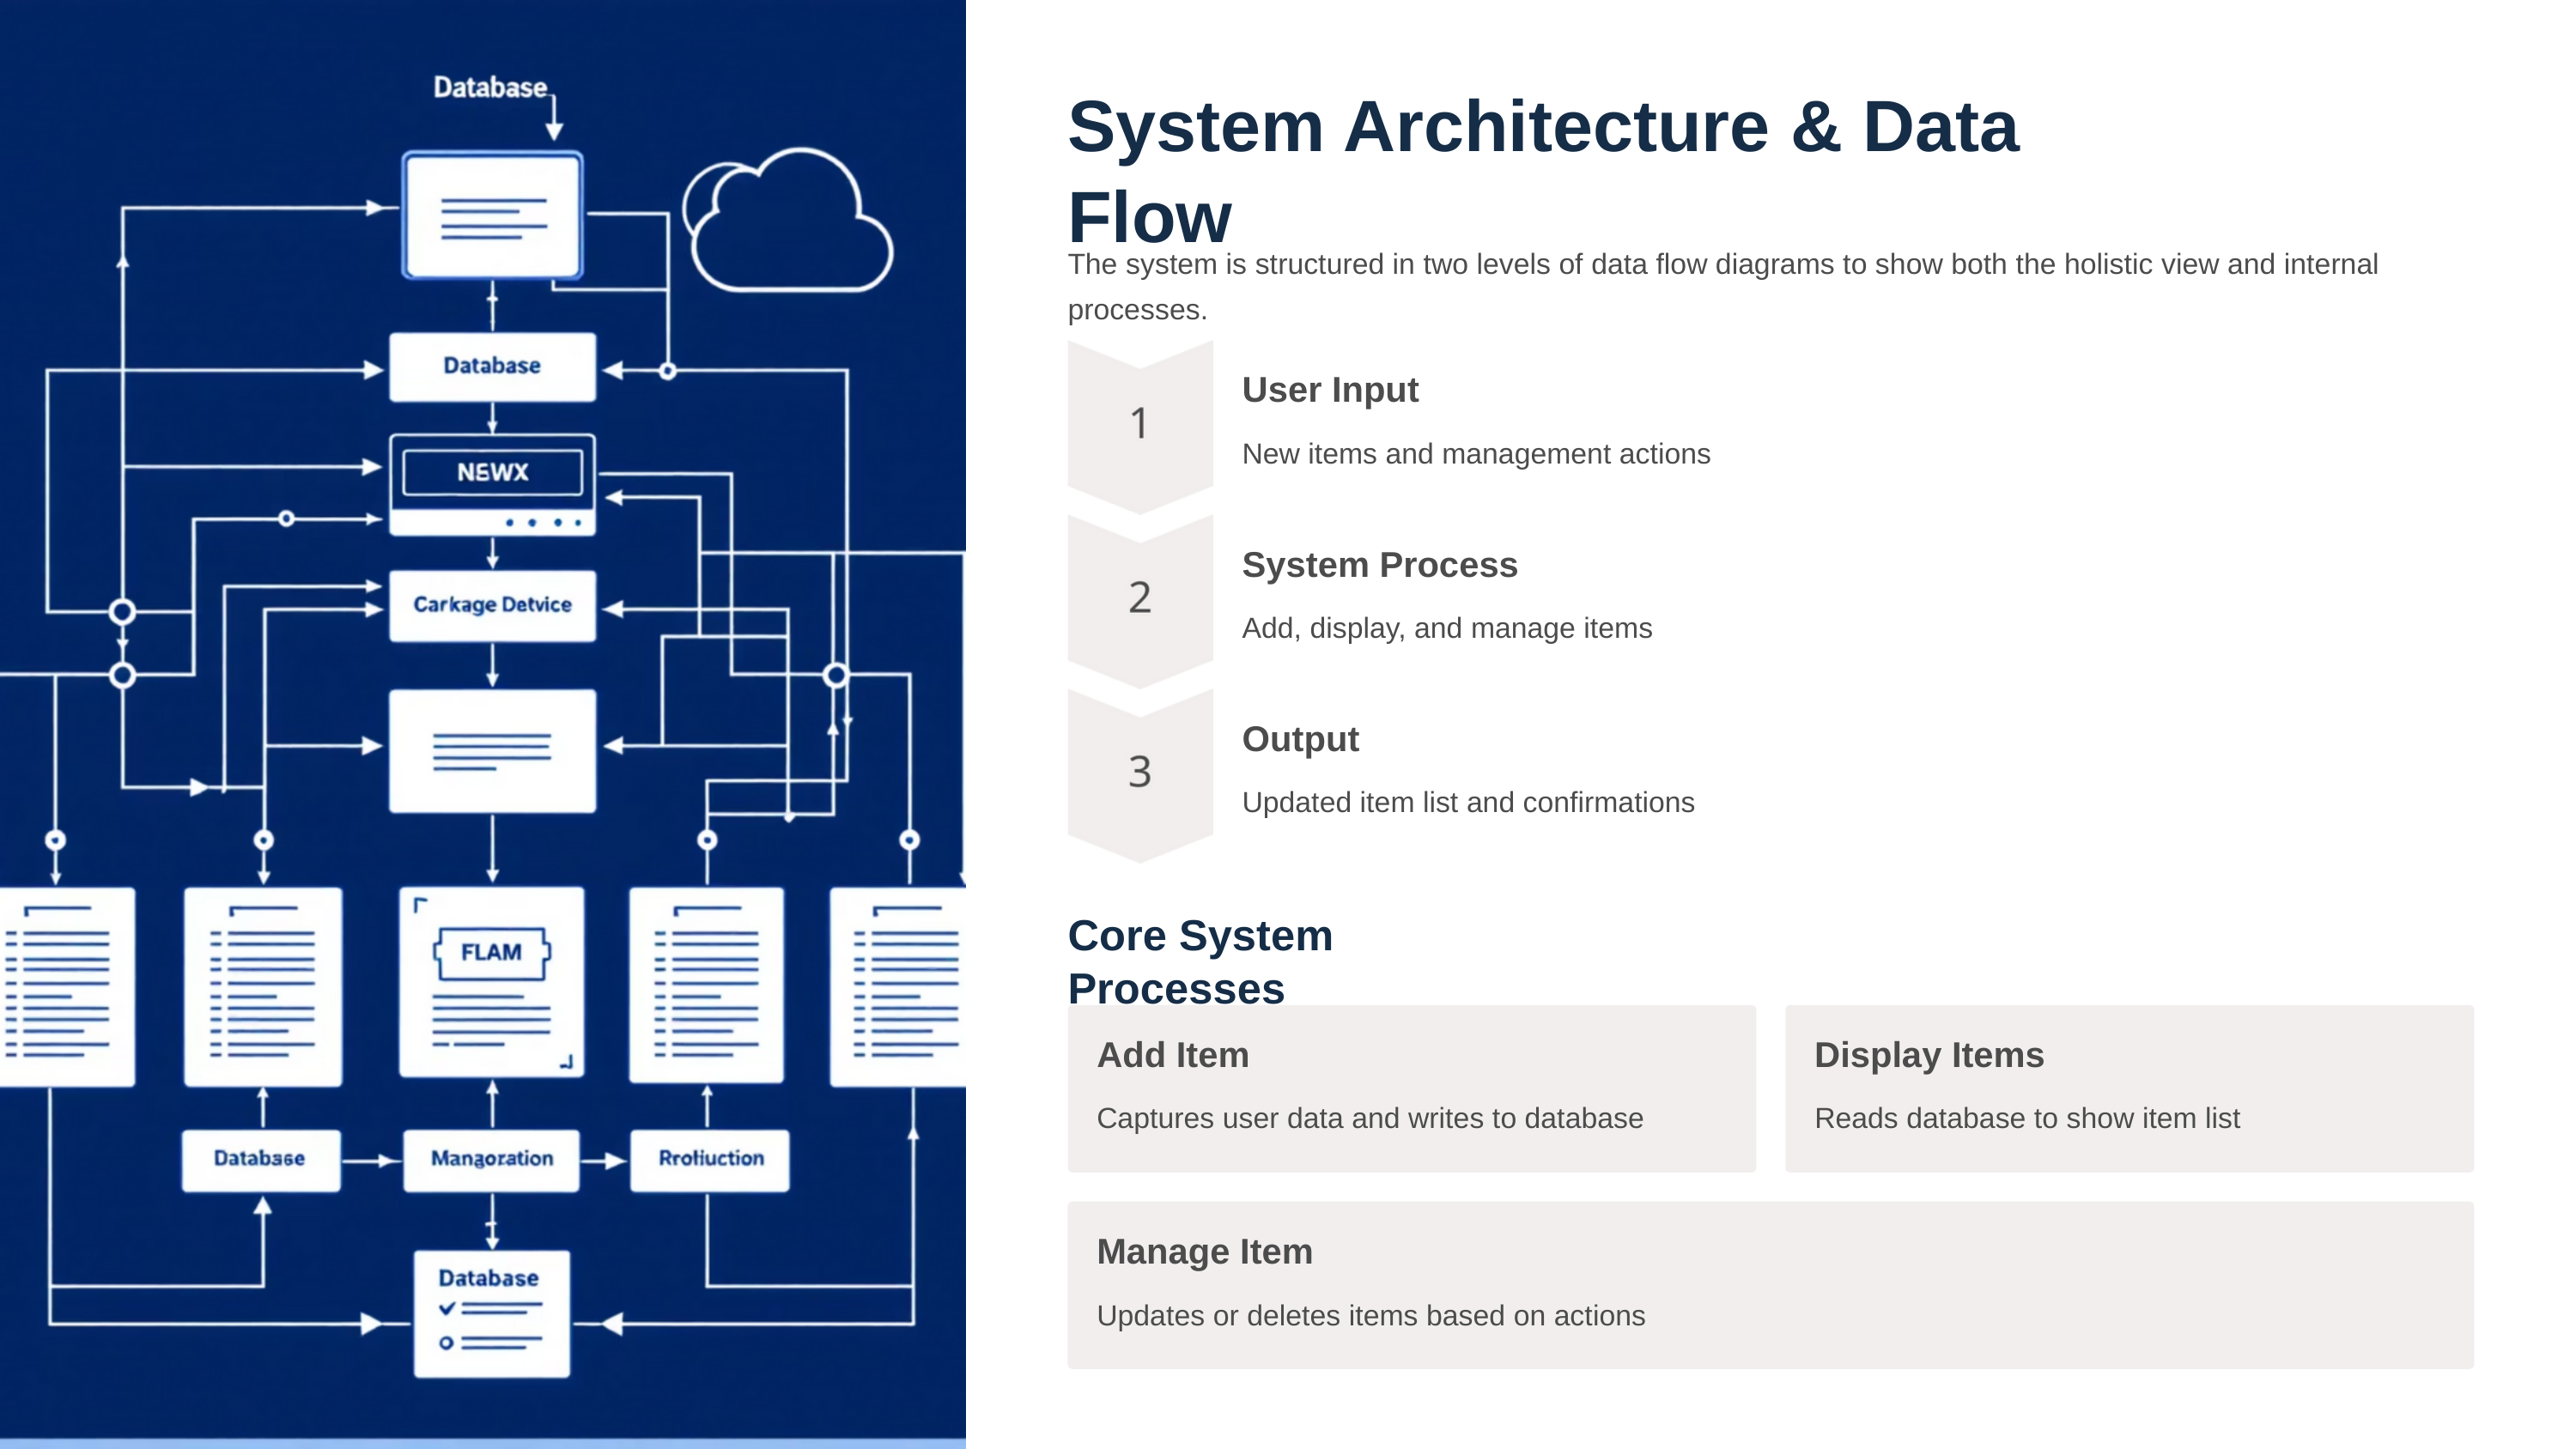

System Architecture & Data Flow
The system is structured in two levels of data flow diagrams to show both the holistic view and internal processes.

User Input
New items and management actions

System Process
Add, display, and manage items

Output
Updated item list and confirmations
Core System Processes

Add Item
Display Items
Captures user data and writes to database
Reads database to show item list

Manage Item
Updates or deletes items based on actions